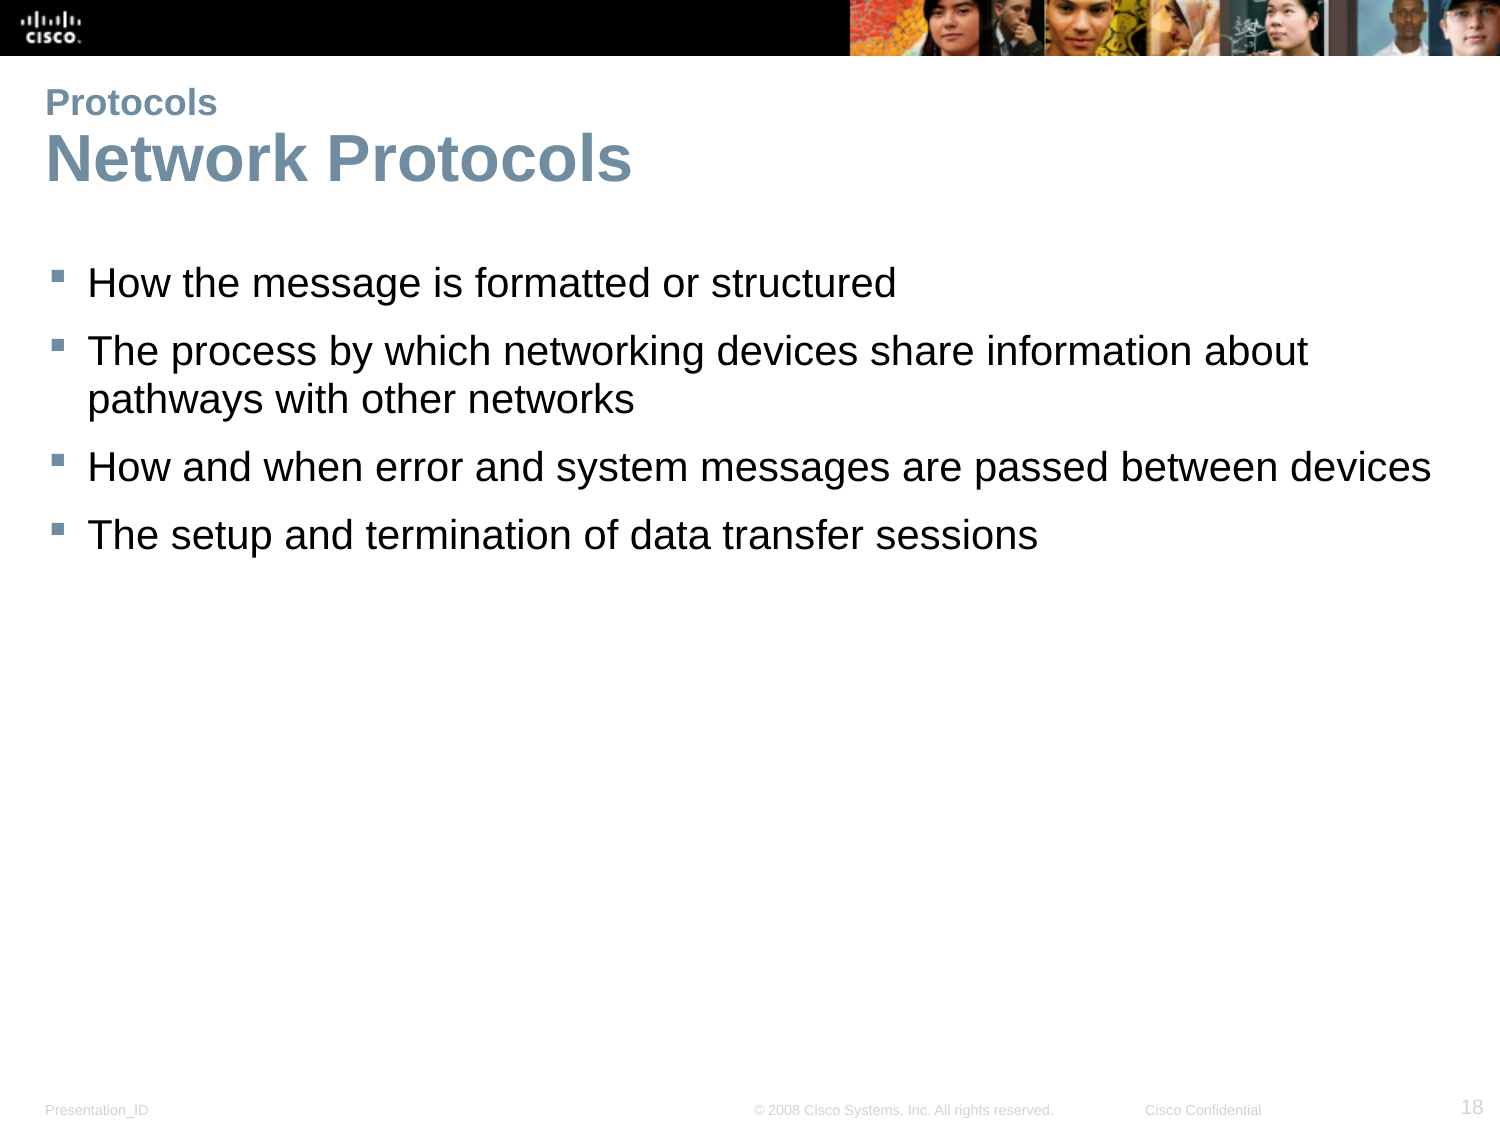

# Protocols Network Protocols
How the message is formatted or structured
The process by which networking devices share information about pathways with other networks
How and when error and system messages are passed between devices
The setup and termination of data transfer sessions